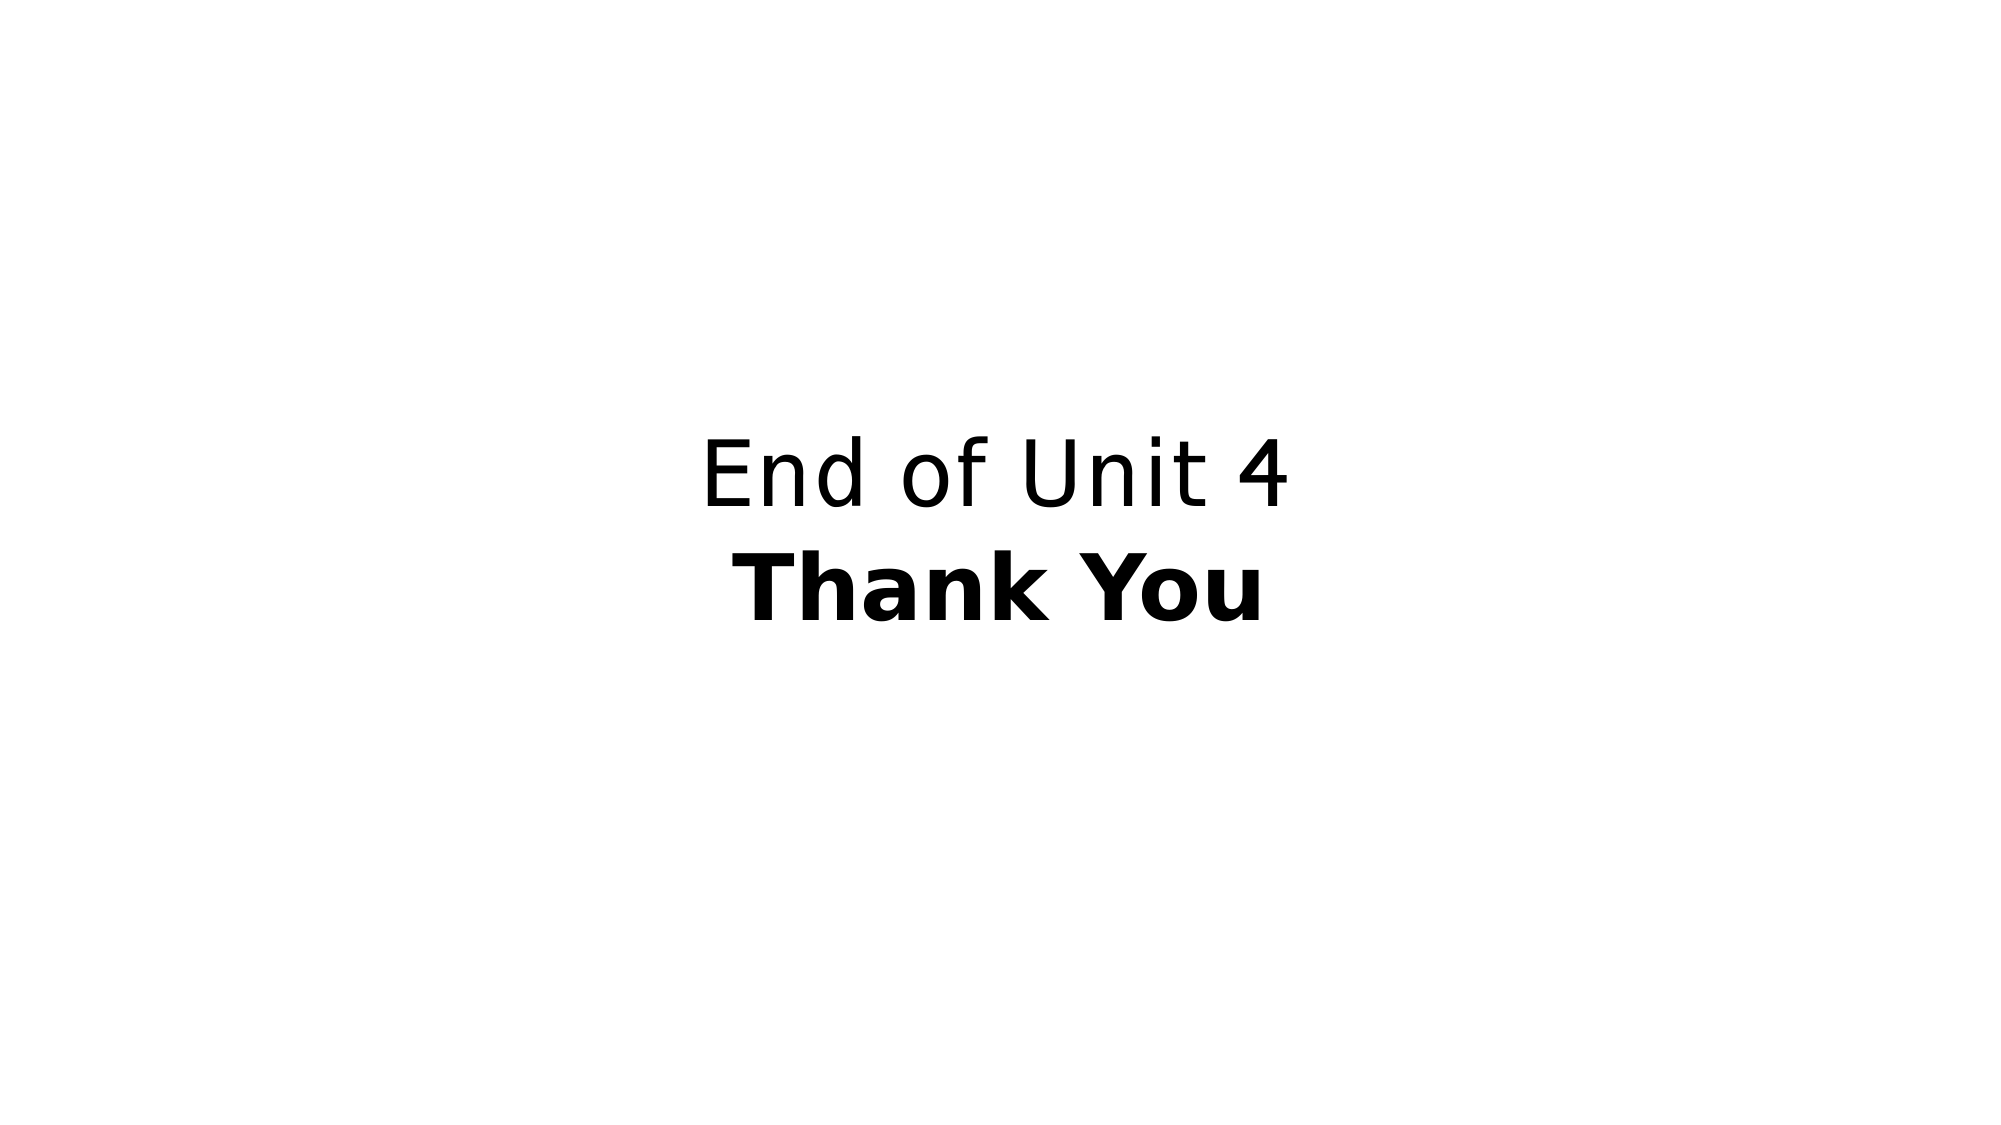

# End of Unit 4
Thank You